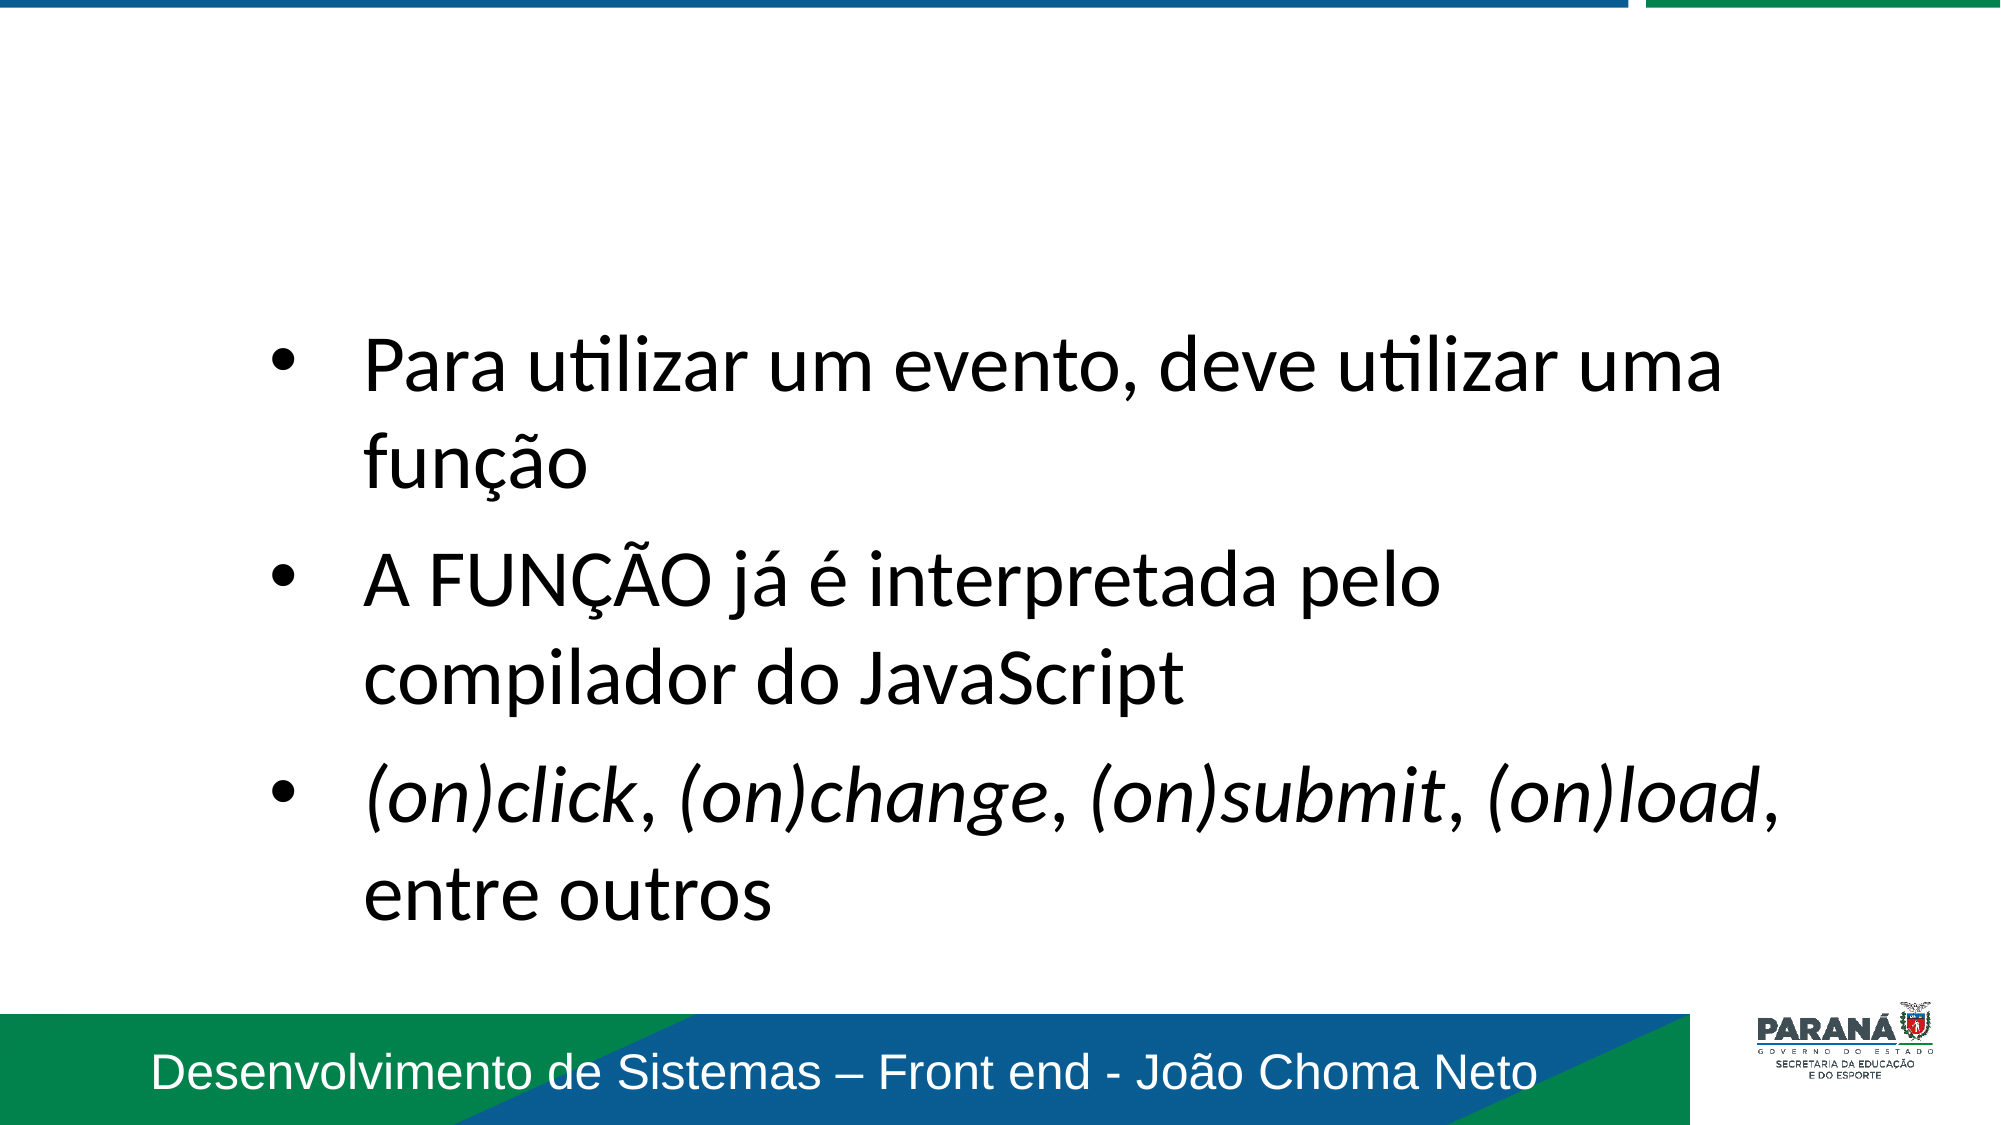

Para utilizar um evento, deve utilizar uma função
A FUNÇÃO já é interpretada pelo compilador do JavaScript
(on)click, (on)change, (on)submit, (on)load, entre outros